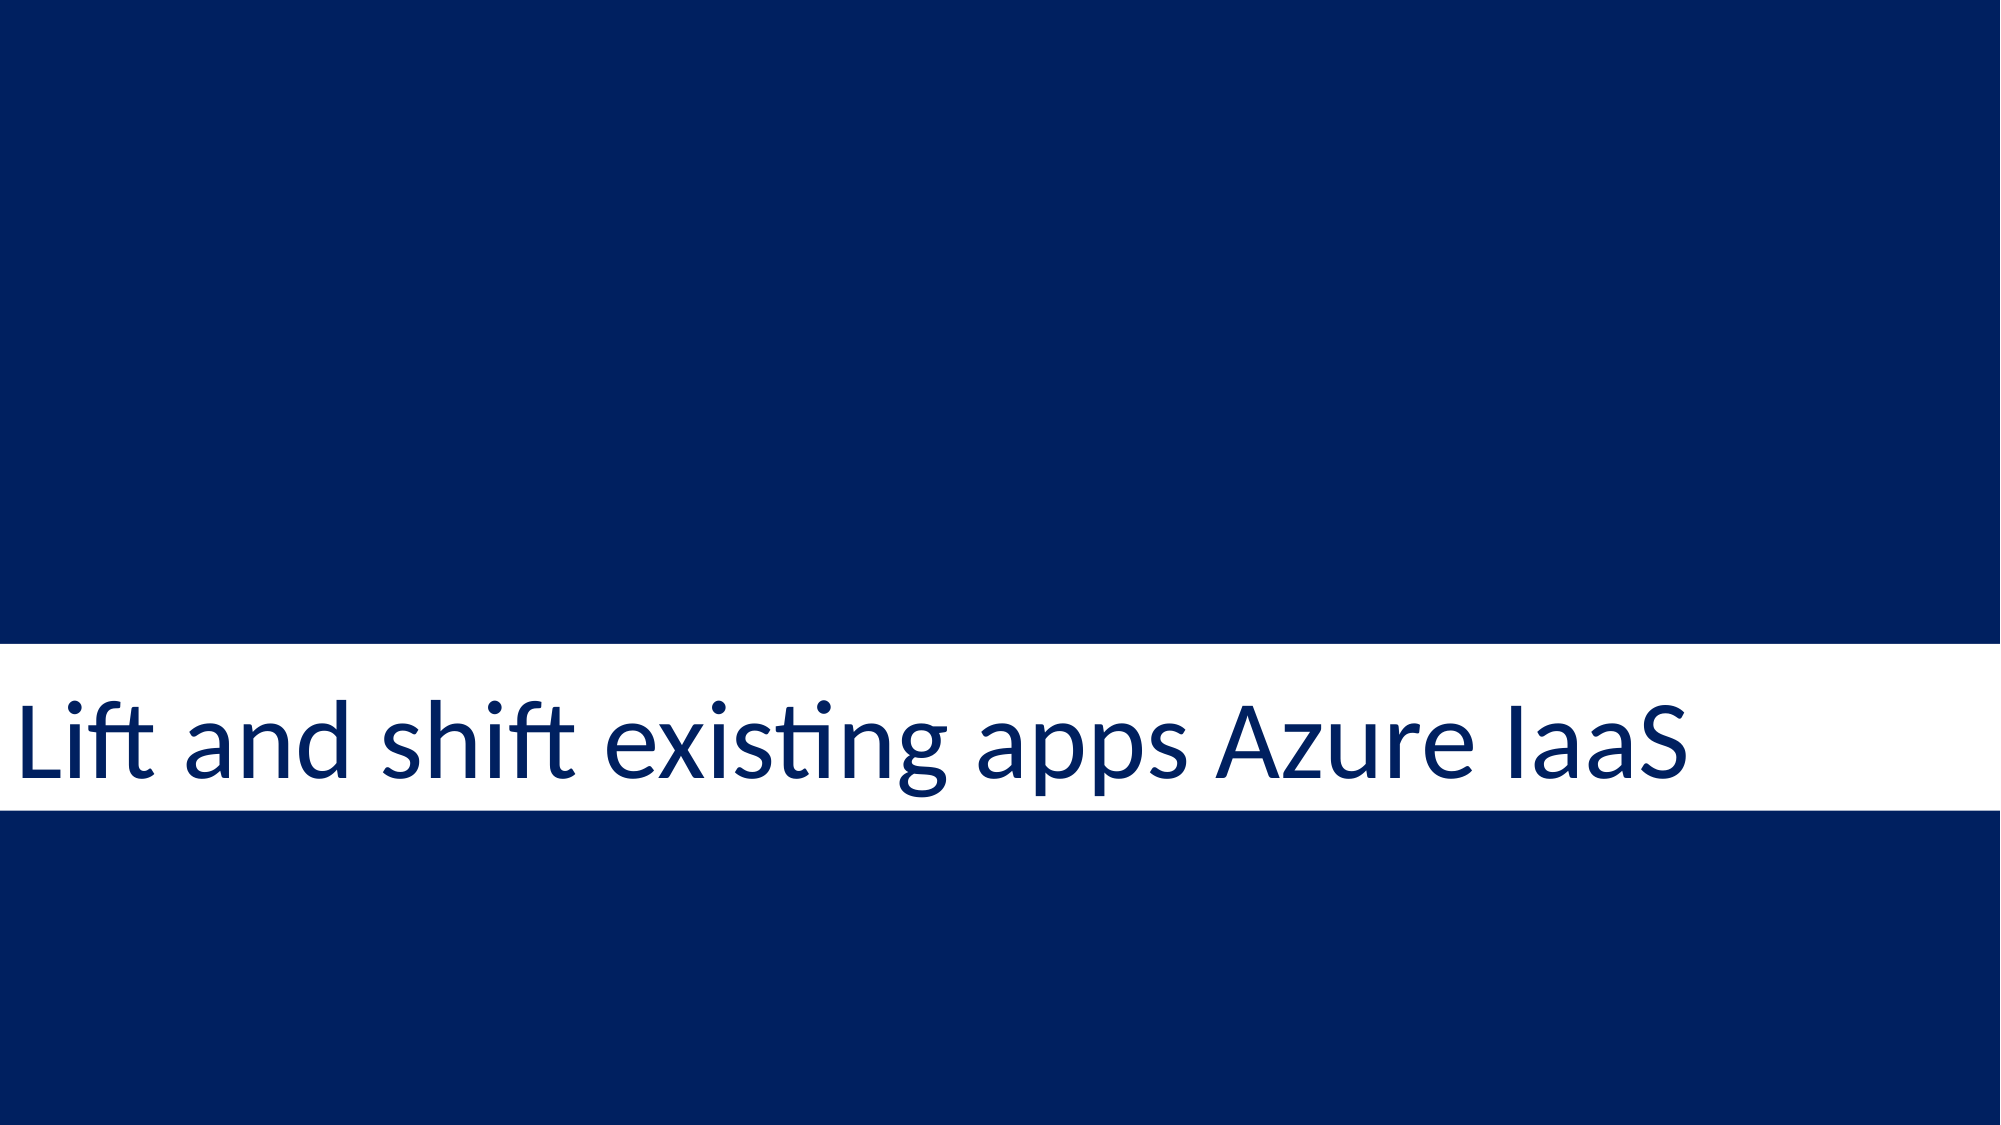

# Lift and shift existing apps Azure IaaS